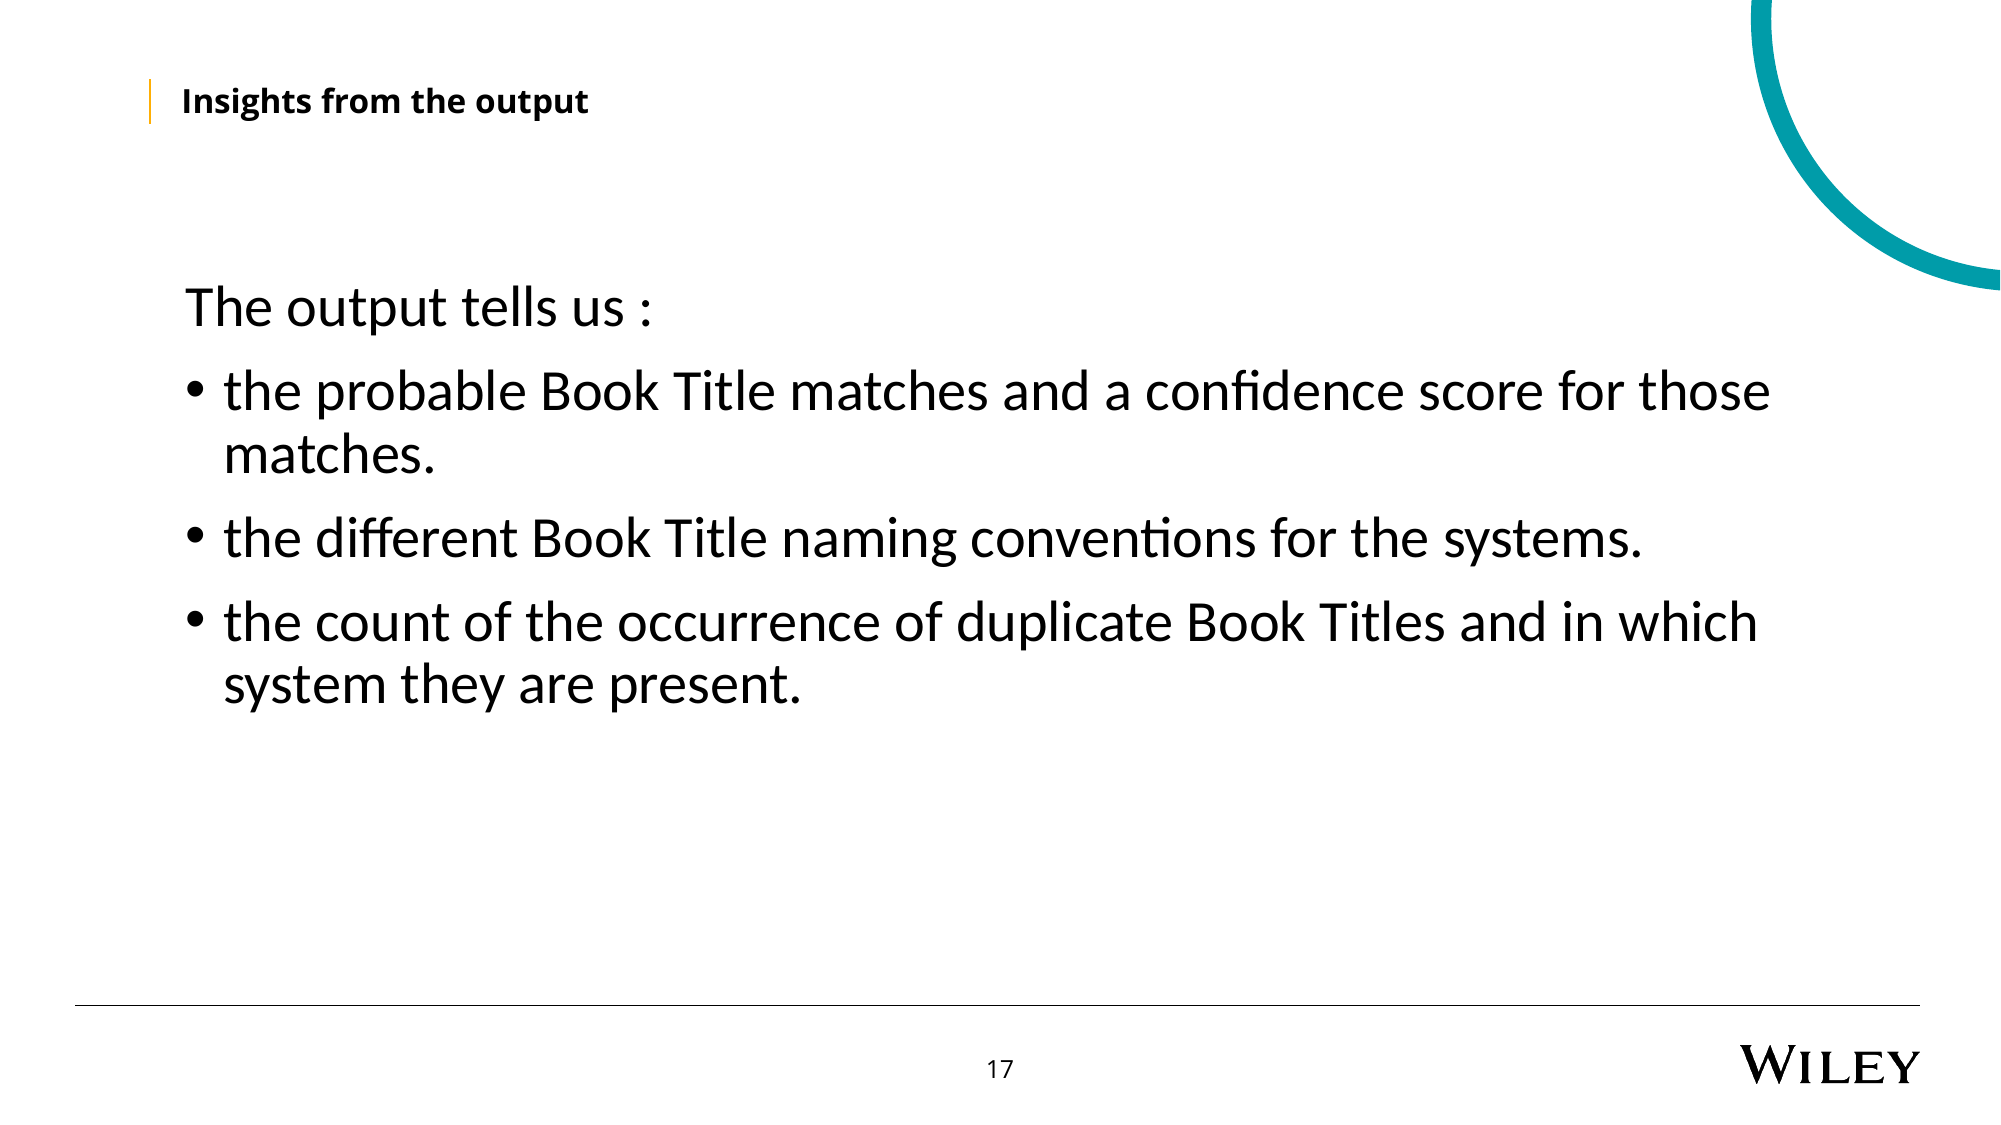

Insights from the output
The output tells us :
the probable Book Title matches and a confidence score for those matches.
the different Book Title naming conventions for the systems.
the count of the occurrence of duplicate Book Titles and in which system they are present.
17